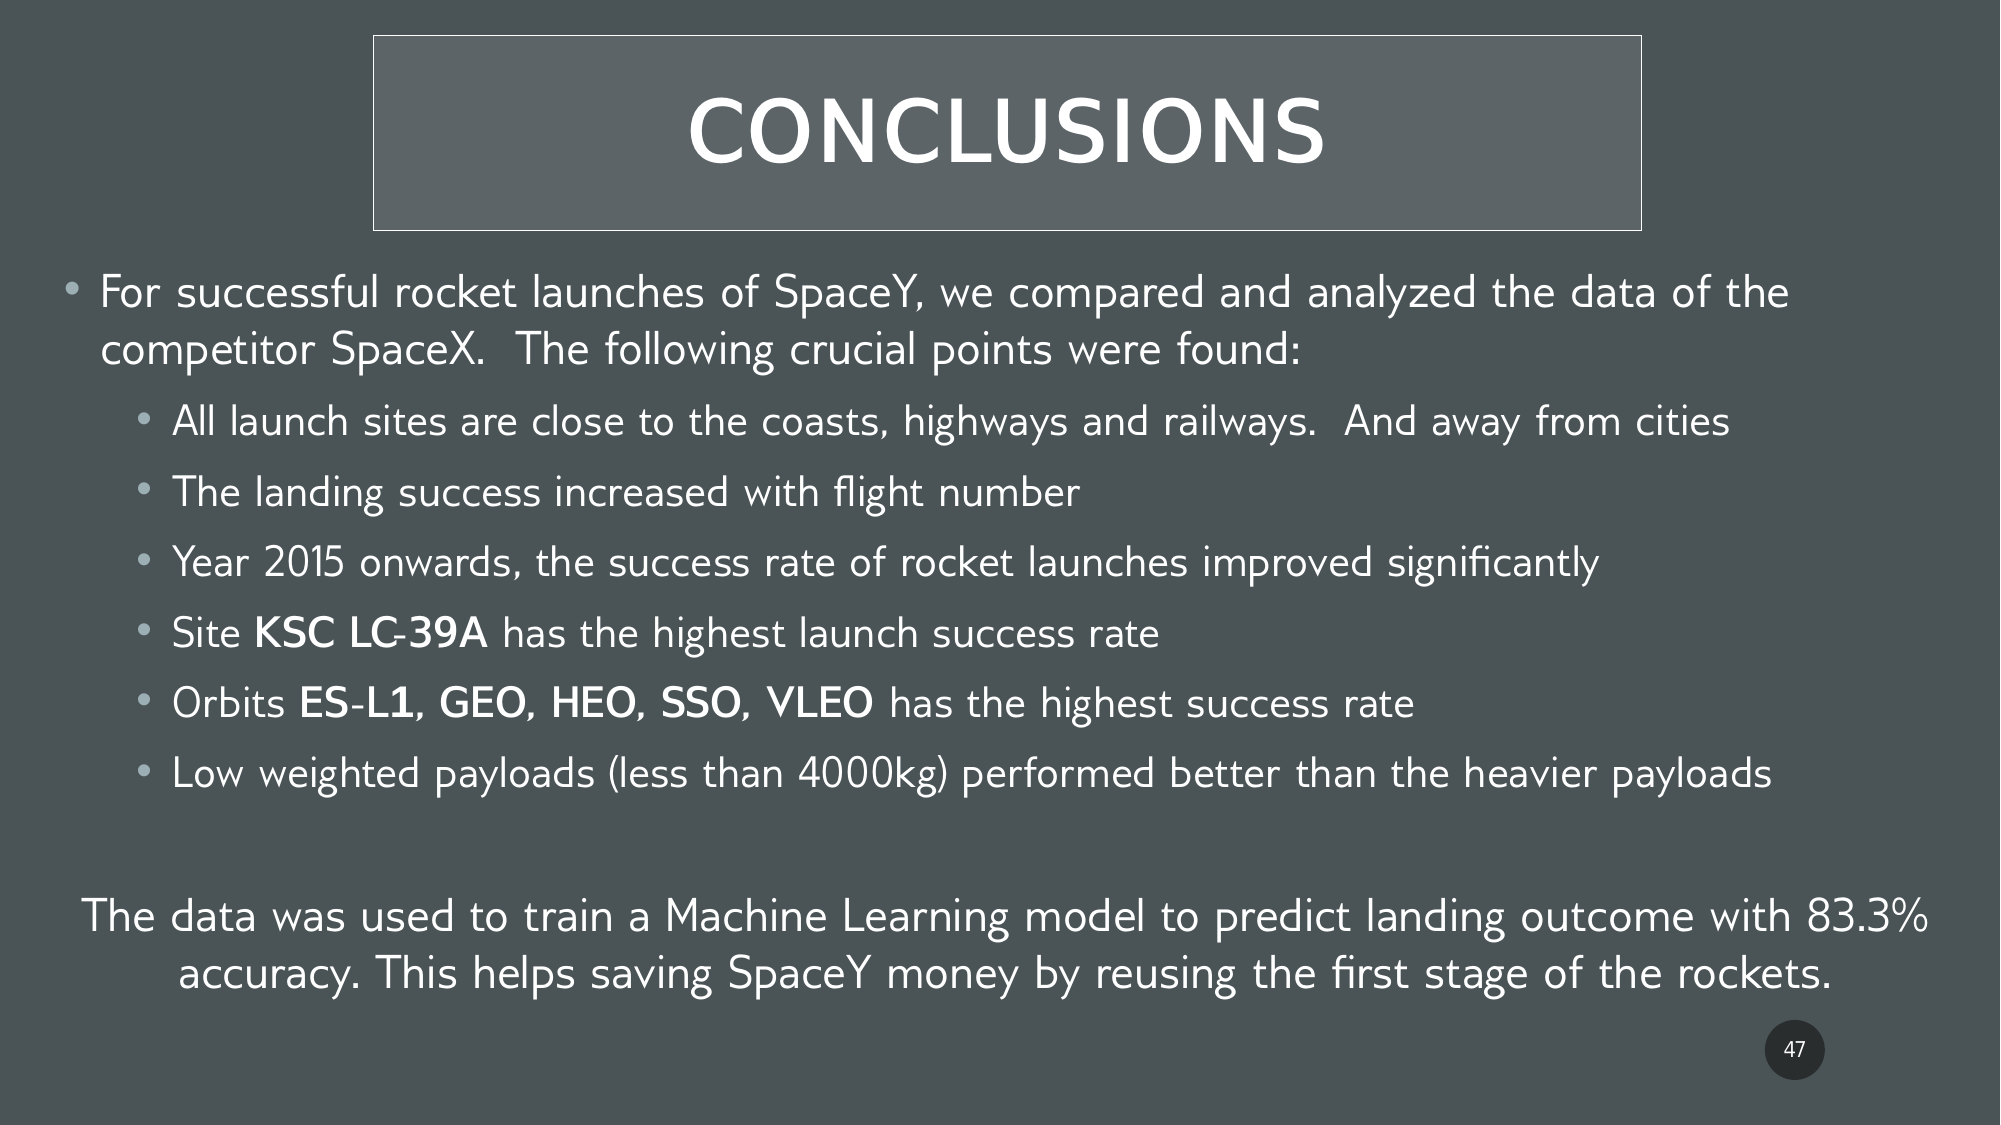

Conclusions
For successful rocket launches of SpaceY, we compared and analyzed the data of the competitor SpaceX.  The following crucial points were found:
All launch sites are close to the coasts, highways and railways.  And away from cities
The landing success increased with flight number
Year 2015 onwards, the success rate of rocket launches improved significantly
Site KSC LC-39A has the highest launch success rate
Orbits ES-L1, GEO, HEO, SSO, VLEO has the highest success rate
Low weighted payloads (less than 4000kg) performed better than the heavier payloads

The data was used to train a Machine Learning model to predict landing outcome with 83.3% accuracy. This helps saving SpaceY money by reusing the first stage of the rockets.

47